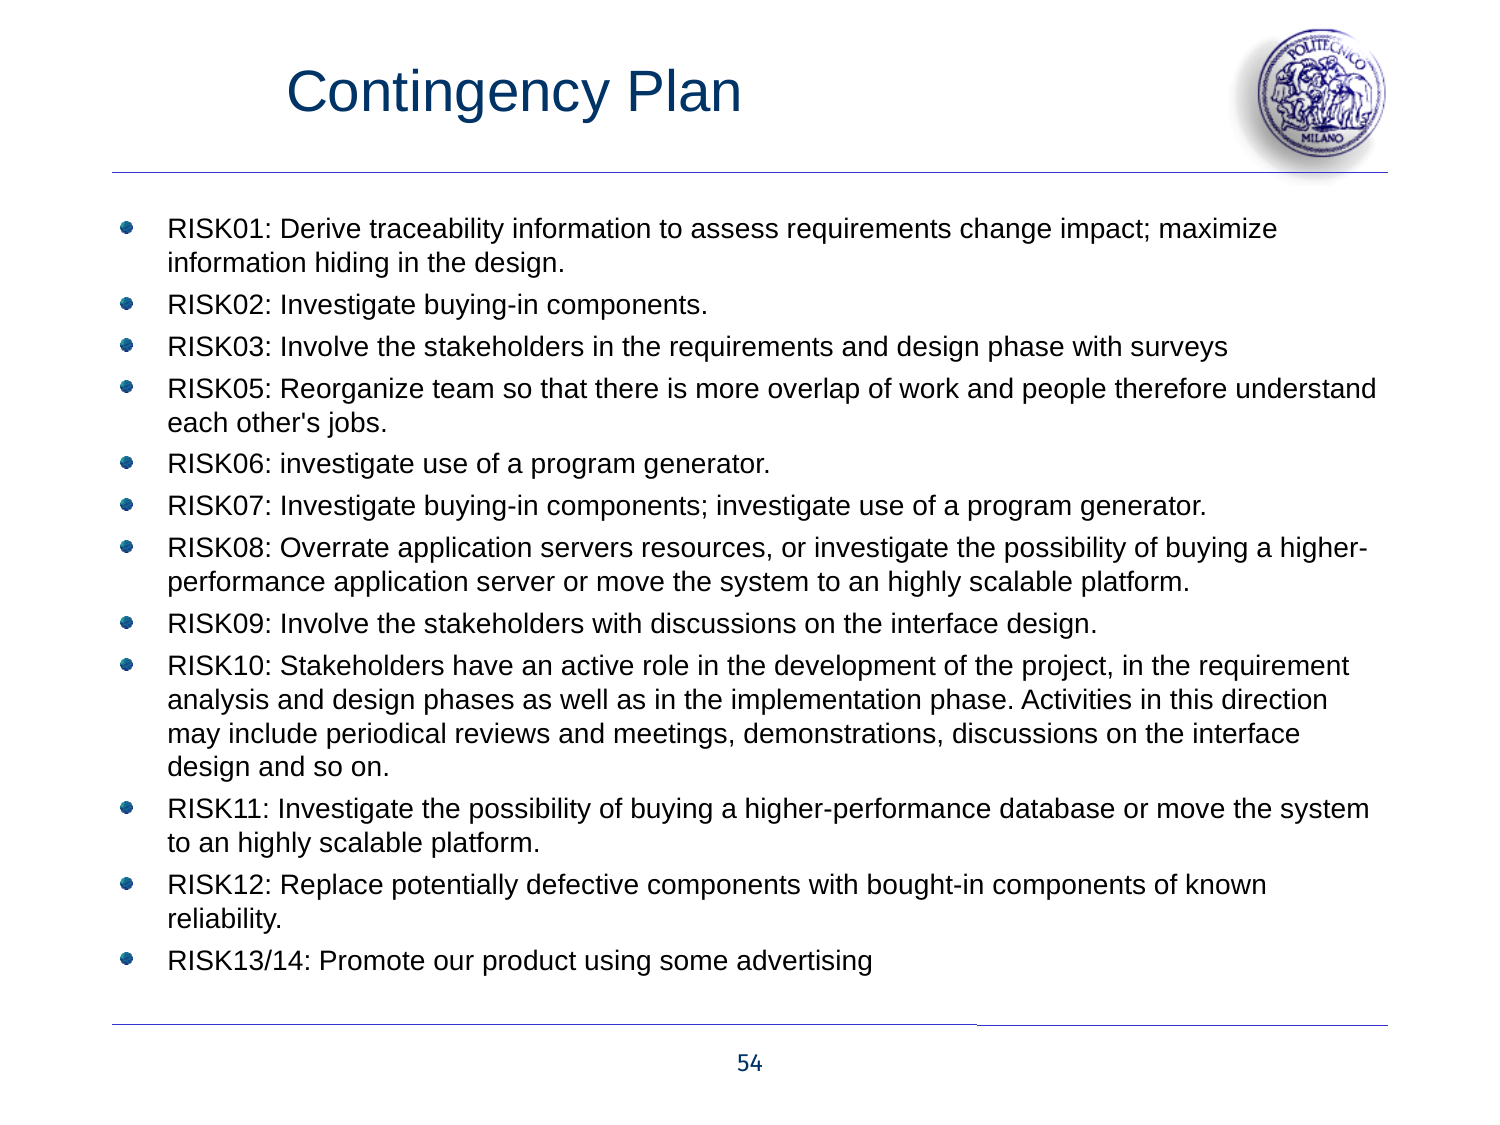

# Contingency Plan
RISK01: Derive traceability information to assess requirements change impact; maximize information hiding in the design.
RISK02: Investigate buying-in components.
RISK03: Involve the stakeholders in the requirements and design phase with surveys
RISK05: Reorganize team so that there is more overlap of work and people therefore understand each other's jobs.
RISK06: investigate use of a program generator.
RISK07: Investigate buying-in components; investigate use of a program generator.
RISK08: Overrate application servers resources, or investigate the possibility of buying a higher-performance application server or move the system to an highly scalable platform.
RISK09: Involve the stakeholders with discussions on the interface design.
RISK10: Stakeholders have an active role in the development of the project, in the requirement analysis and design phases as well as in the implementation phase. Activities in this direction may include periodical reviews and meetings, demonstrations, discussions on the interface design and so on.
RISK11: Investigate the possibility of buying a higher-performance database or move the system to an highly scalable platform.
RISK12: Replace potentially defective components with bought-in components of known reliability.
RISK13/14: Promote our product using some advertising
54